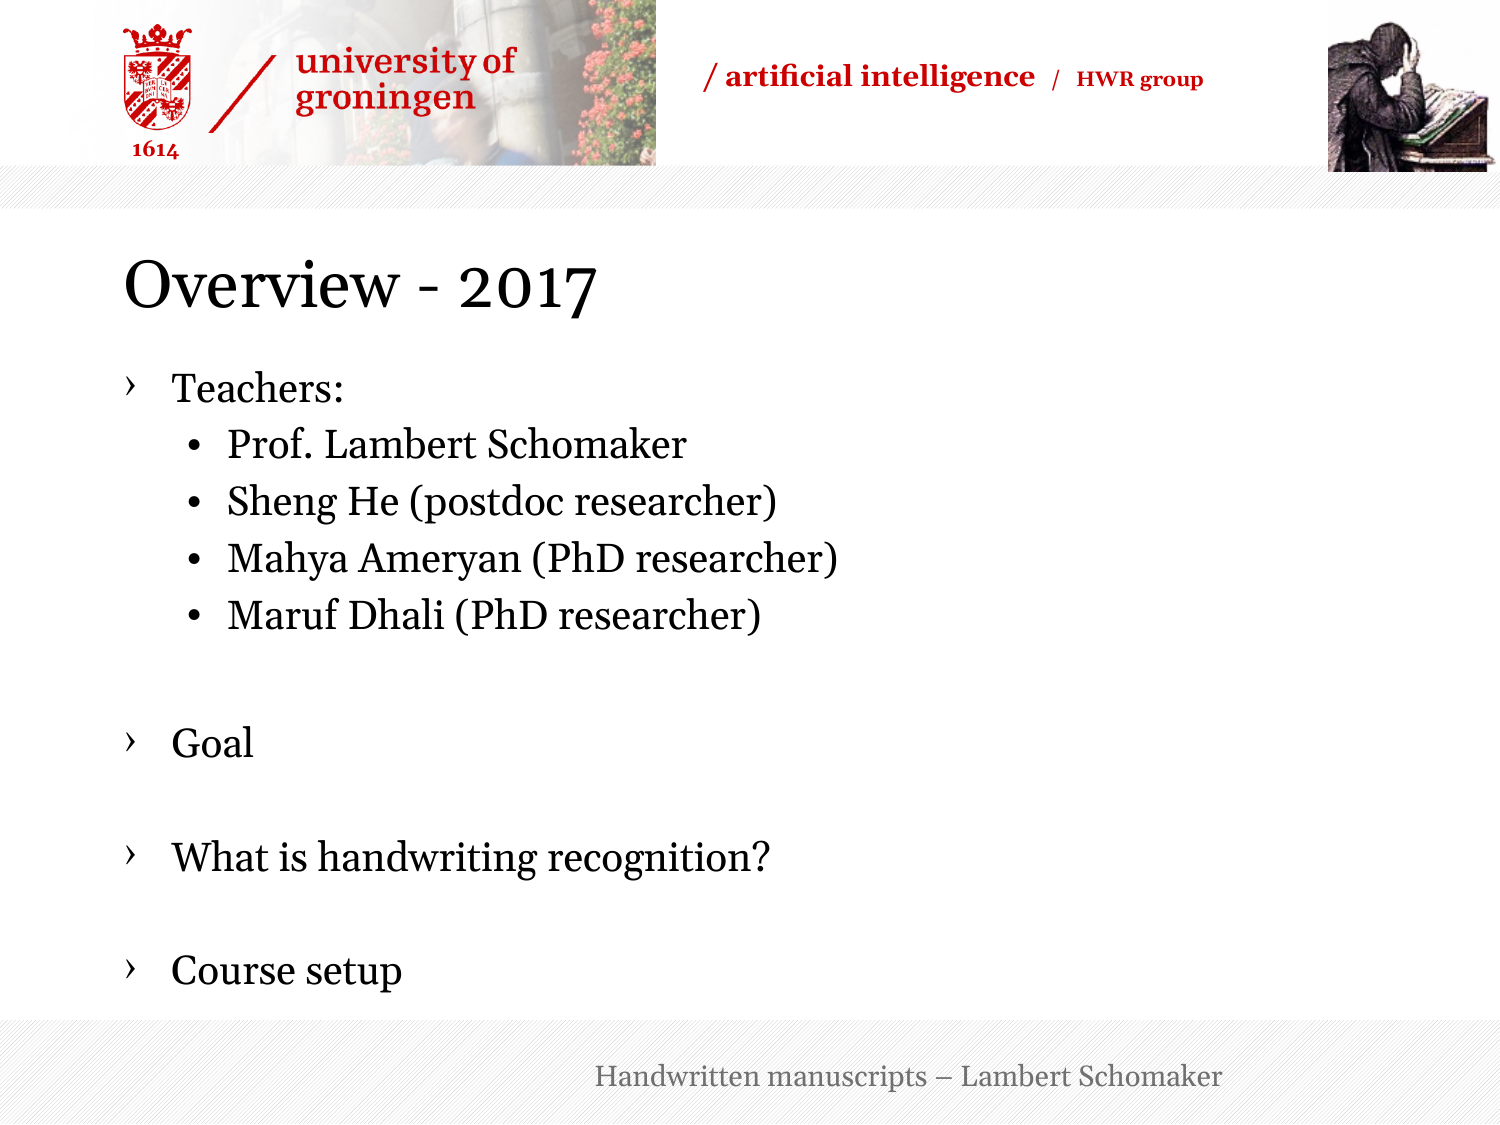

# Overview - 2017
Teachers:
Prof. Lambert Schomaker
Sheng He (postdoc researcher)
Mahya Ameryan (PhD researcher)
Maruf Dhali (PhD researcher)

Goal

What is handwriting recognition?

Course setup
Handwritten manuscripts – Lambert Schomaker